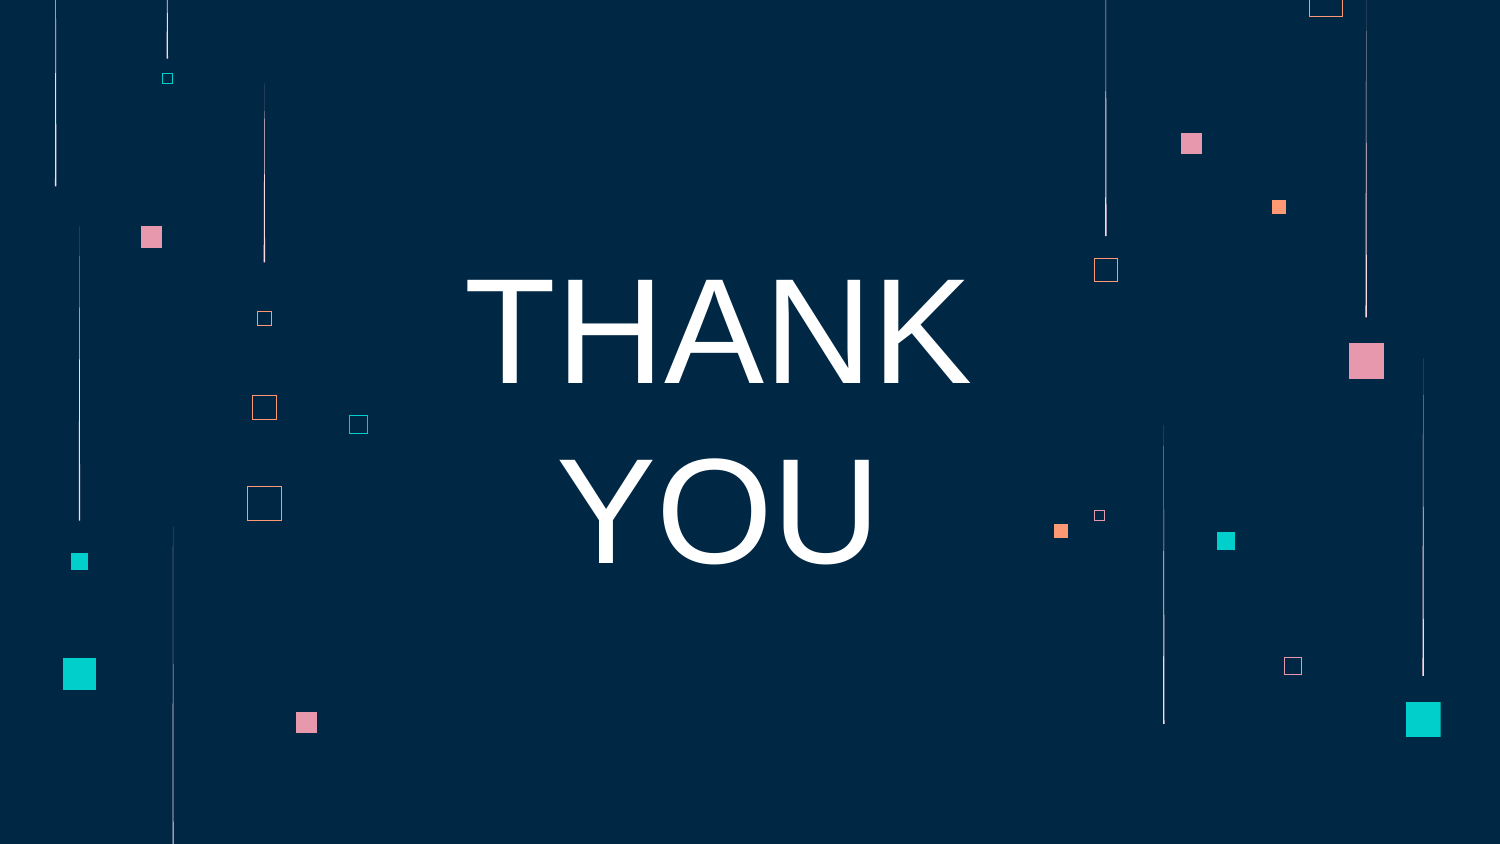

# THANK
YOU

Please keep this slide for attribution